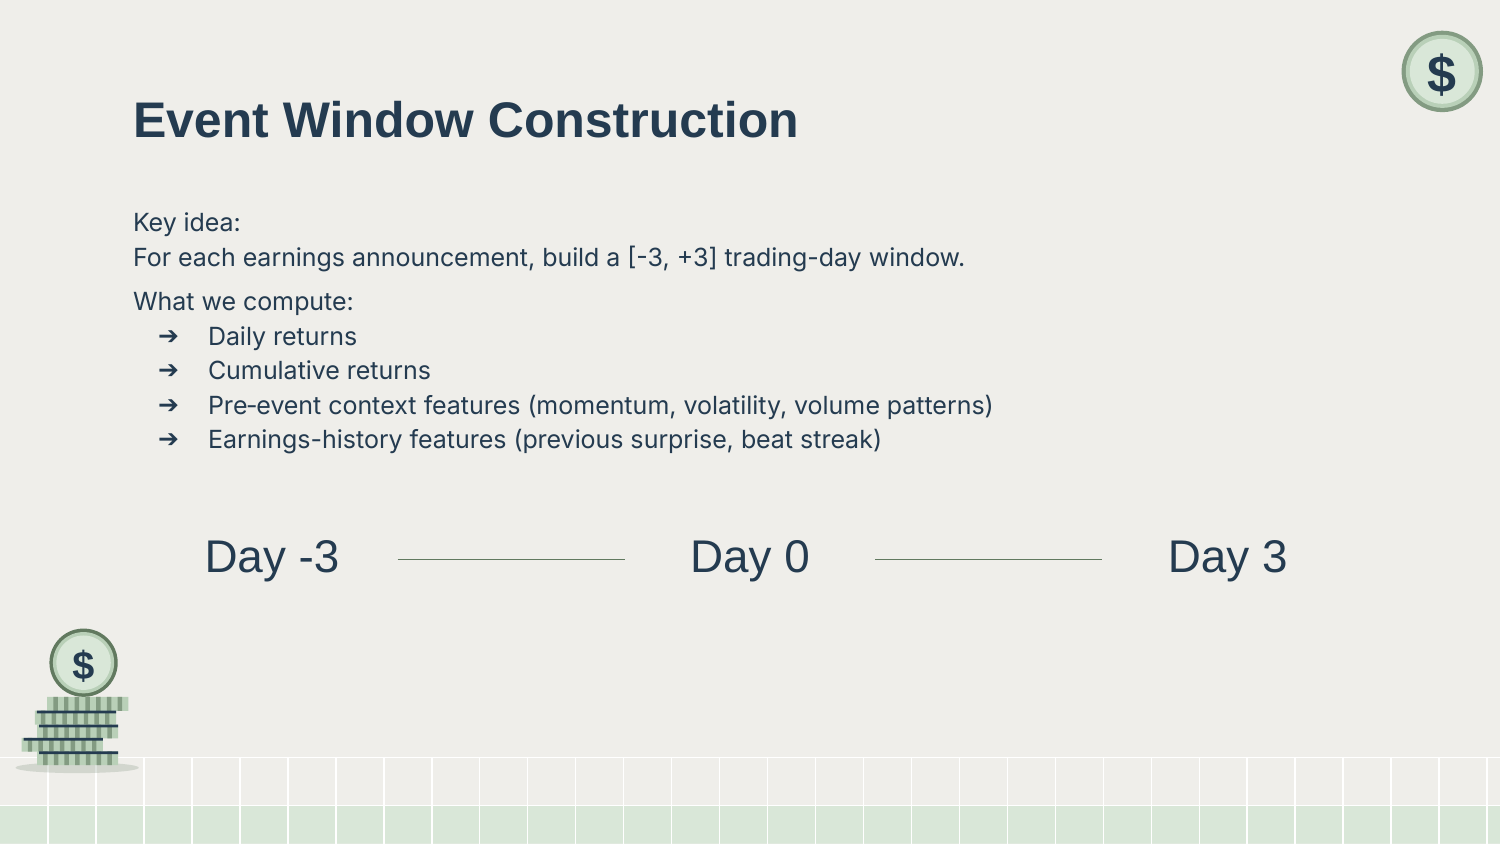

# Event Window Construction
Key idea:
For each earnings announcement, build a [-3, +3] trading-day window.
What we compute:
Daily returns
Cumulative returns
Pre‑event context features (momentum, volatility, volume patterns)
Earnings-history features (previous surprise, beat streak)
Day -3
Day 0
Day 3